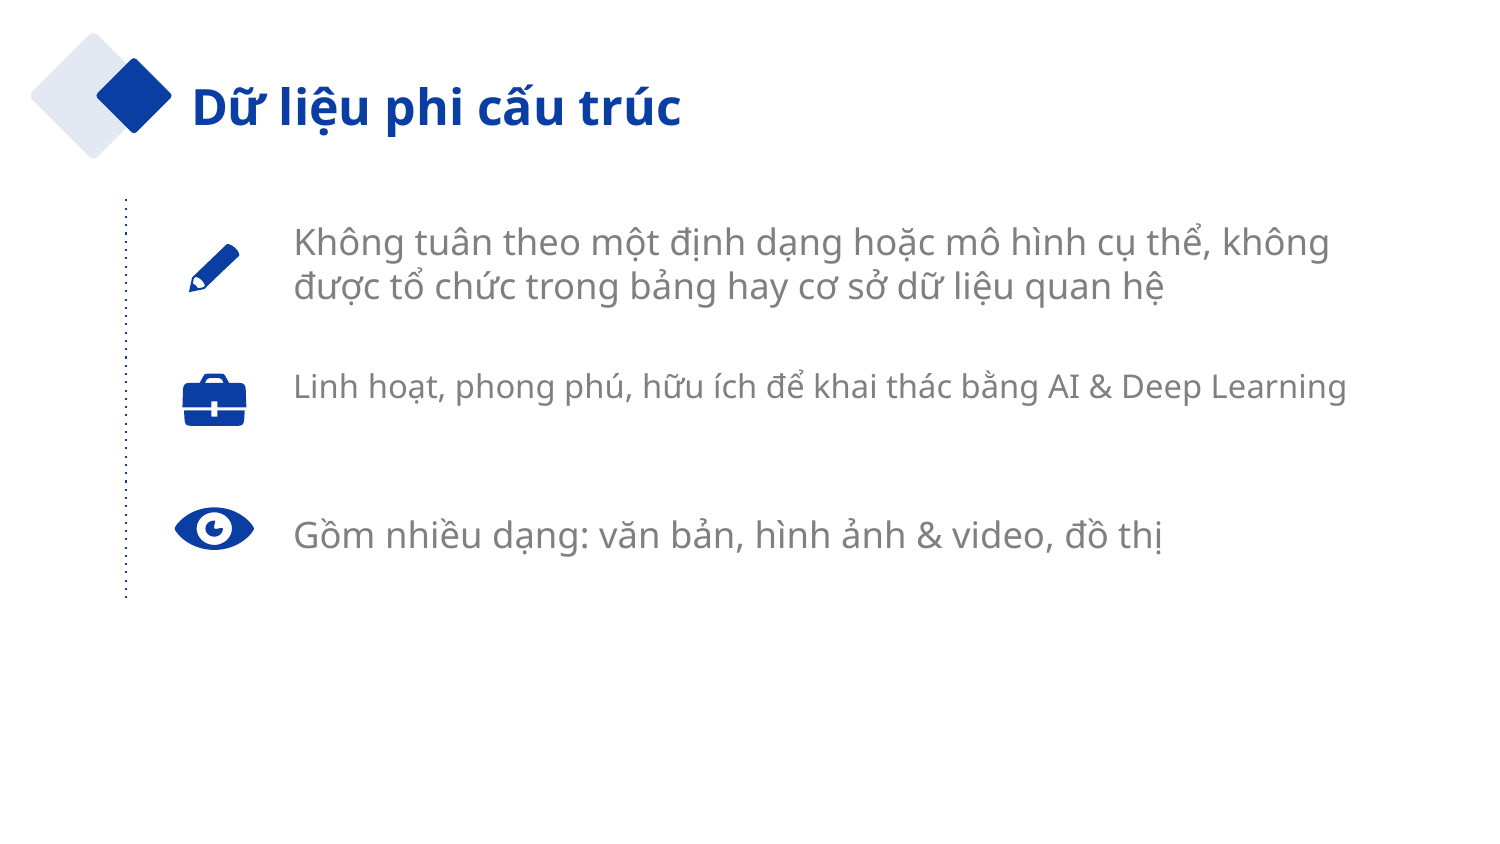

Dữ liệu phi cấu trúc

Không tuân theo một định dạng hoặc mô hình cụ thể, không được tổ chức trong bảng hay cơ sở dữ liệu quan hệ
Linh hoạt, phong phú, hữu ích để khai thác bằng AI & Deep Learning
Gồm nhiều dạng: văn bản, hình ảnh & video, đồ thị